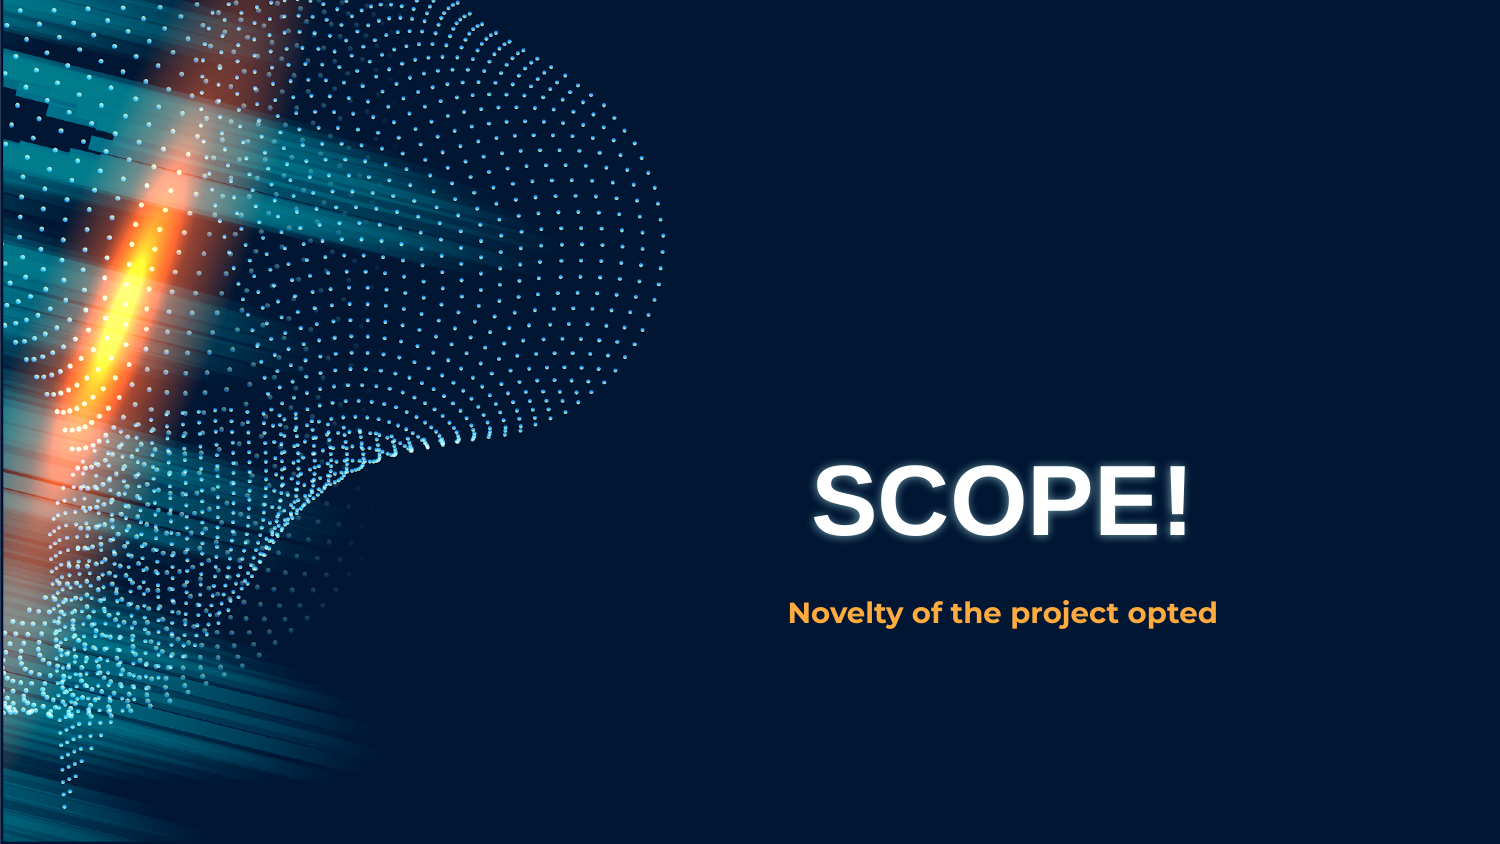

# SCOPE!
Novelty of the project opted